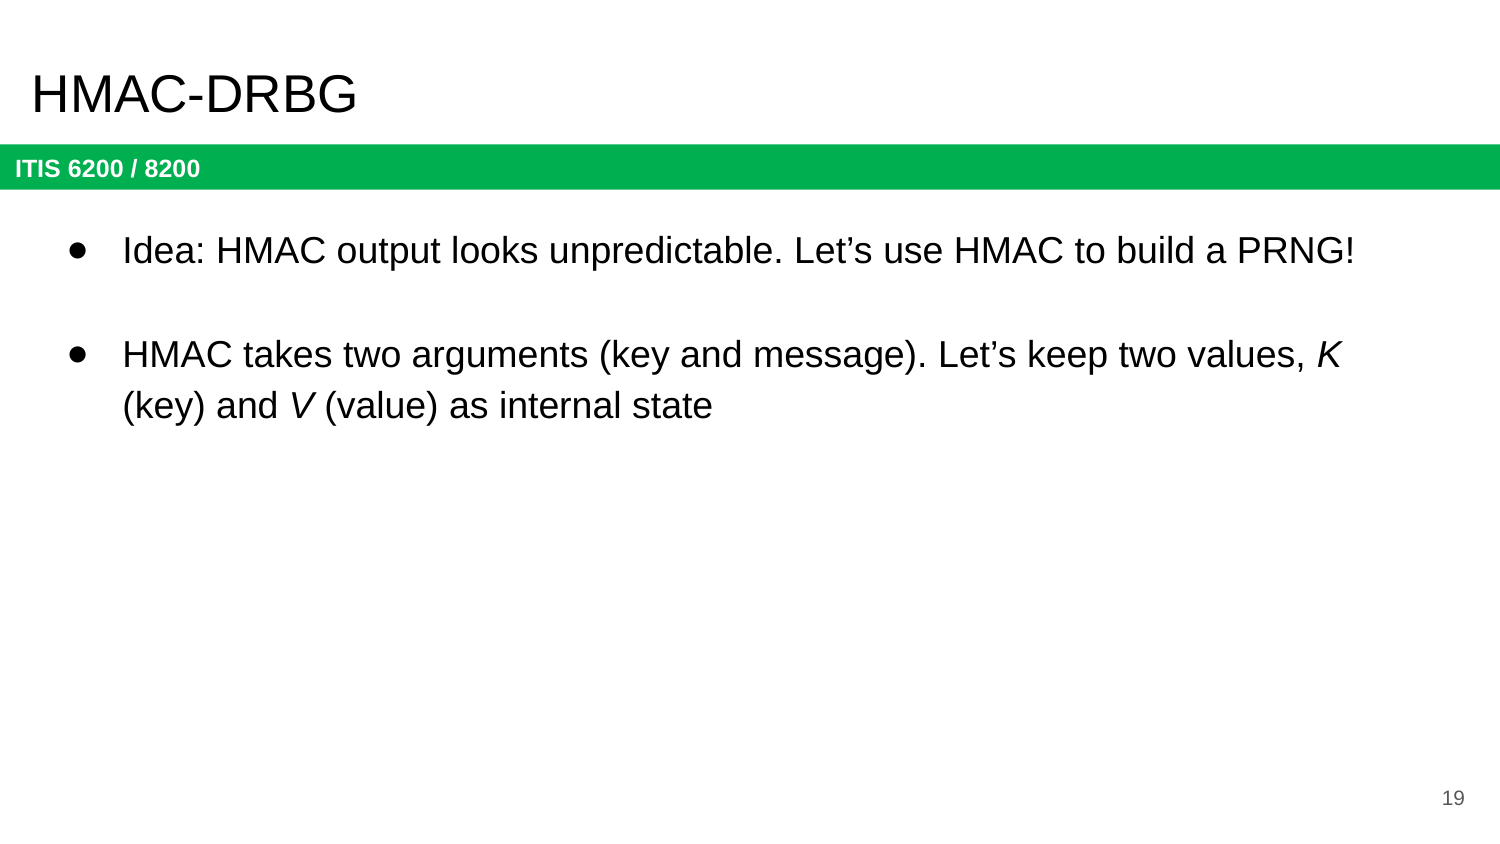

# HMAC-DRBG
Idea: HMAC output looks unpredictable. Let’s use HMAC to build a PRNG!

HMAC takes two arguments (key and message). Let’s keep two values, K (key) and V (value) as internal state
19